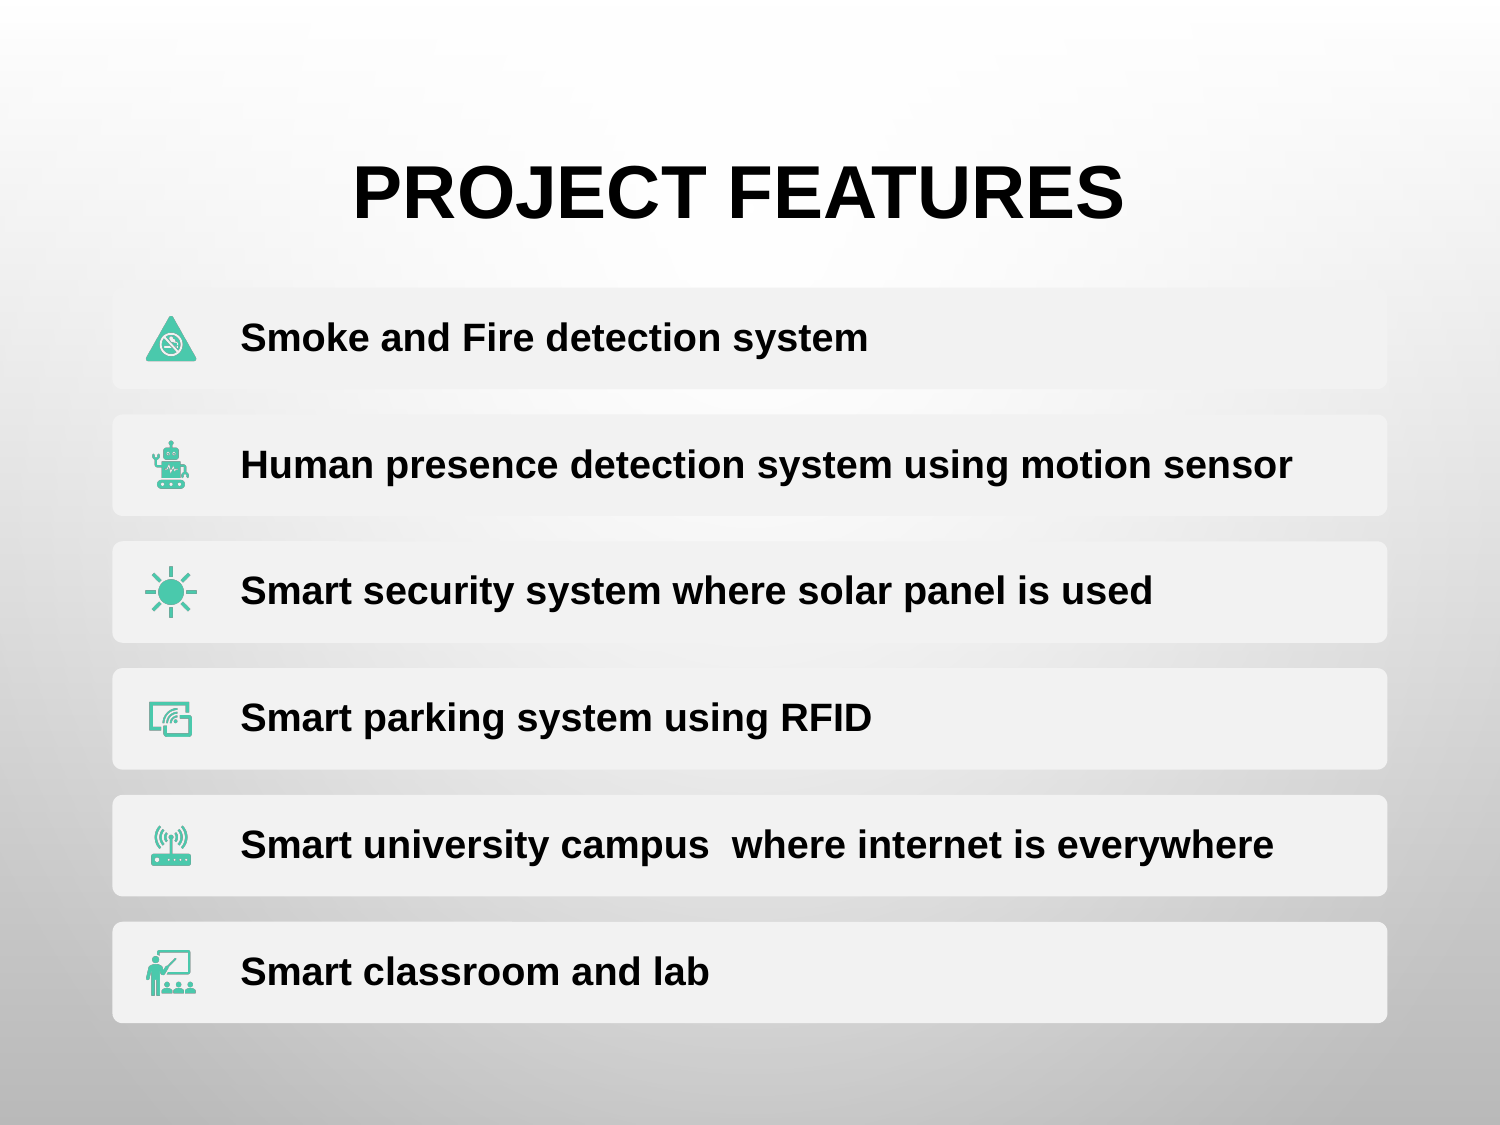

# Project Features
Smoke and Fire detection system
Human presence detection system using motion sensor
Smart security system where solar panel is used
Smart parking system using RFID
Smart university campus  where internet is everywhere
Smart classroom and lab